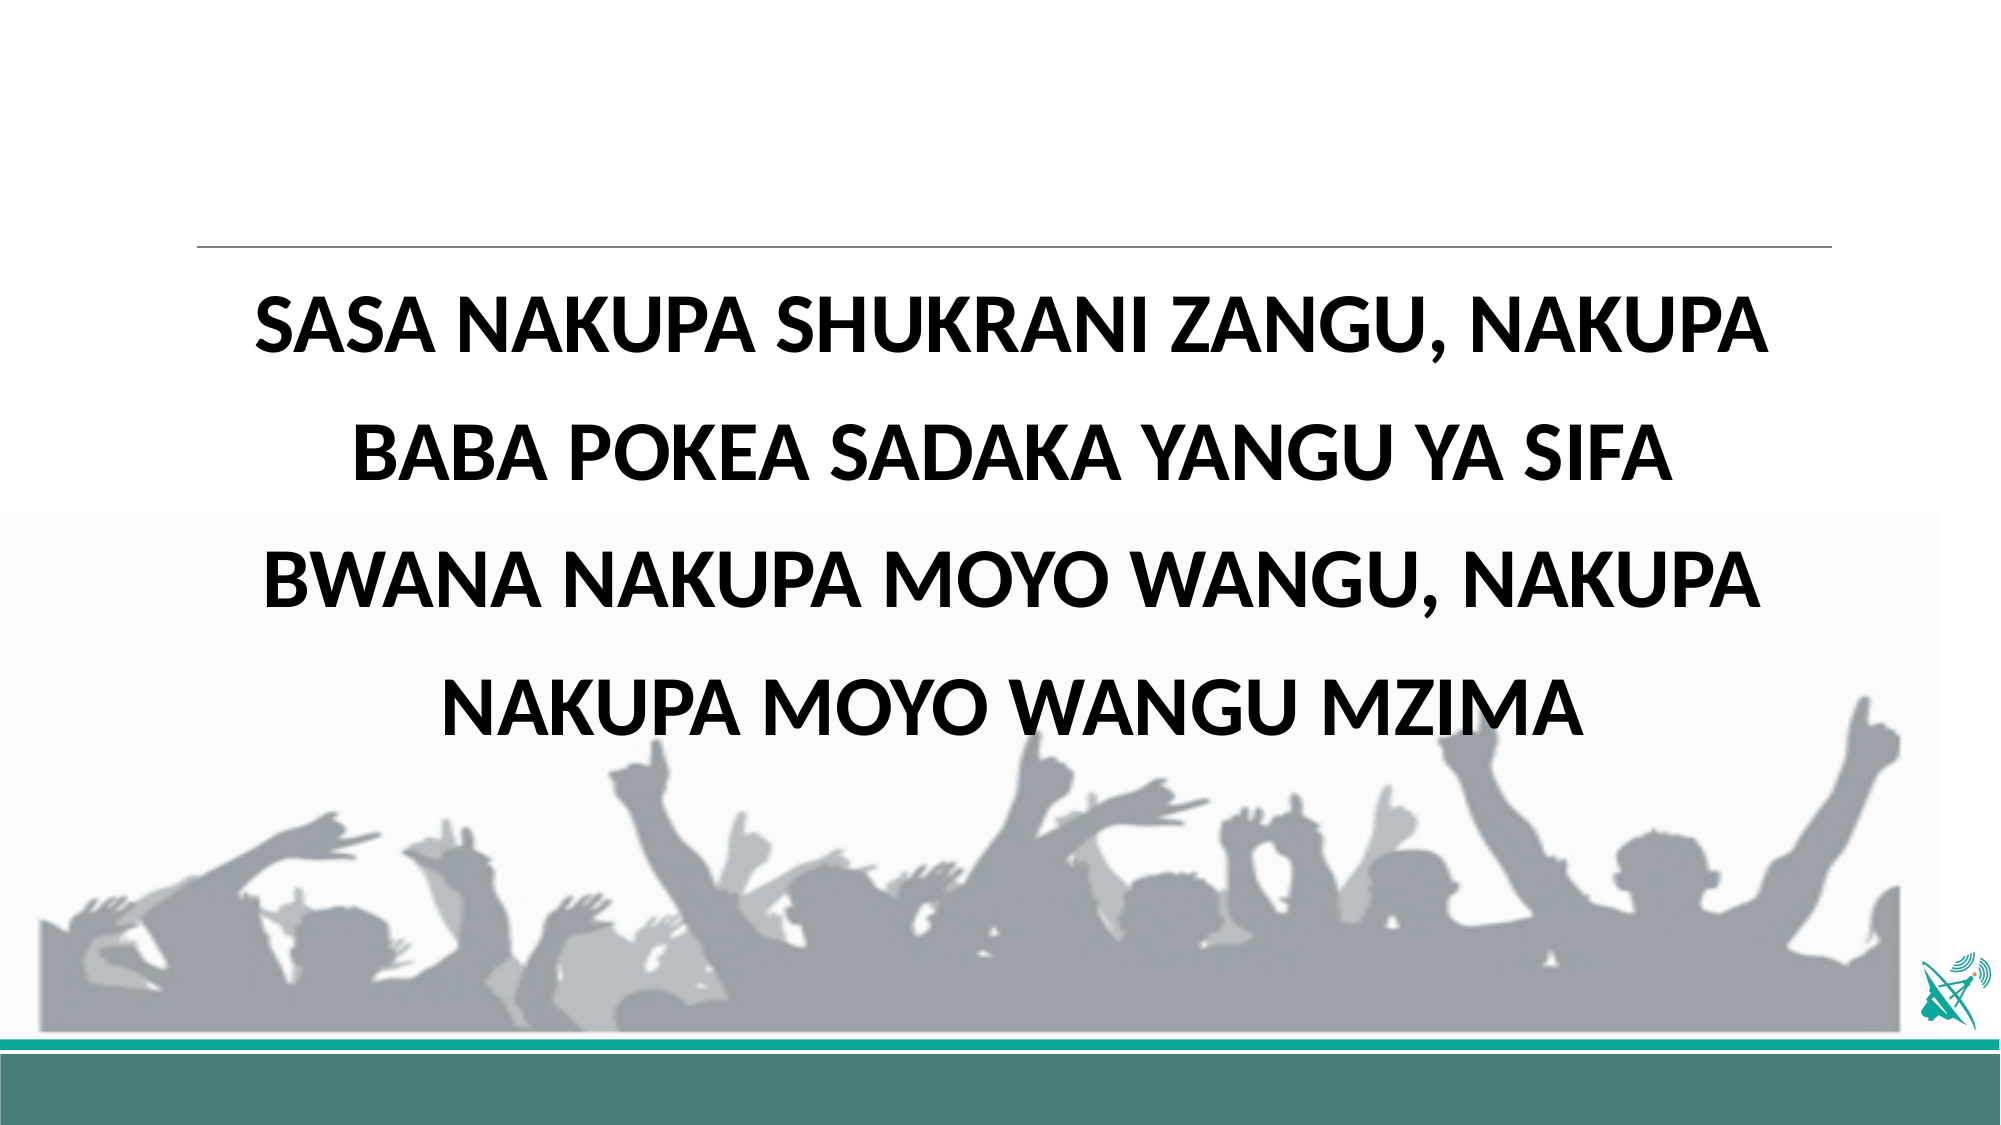

#
SASA NAKUPA SHUKRANI ZANGU, NAKUPA
BABA POKEA SADAKA YANGU YA SIFA
BWANA NAKUPA MOYO WANGU, NAKUPA
NAKUPA MOYO WANGU MZIMA